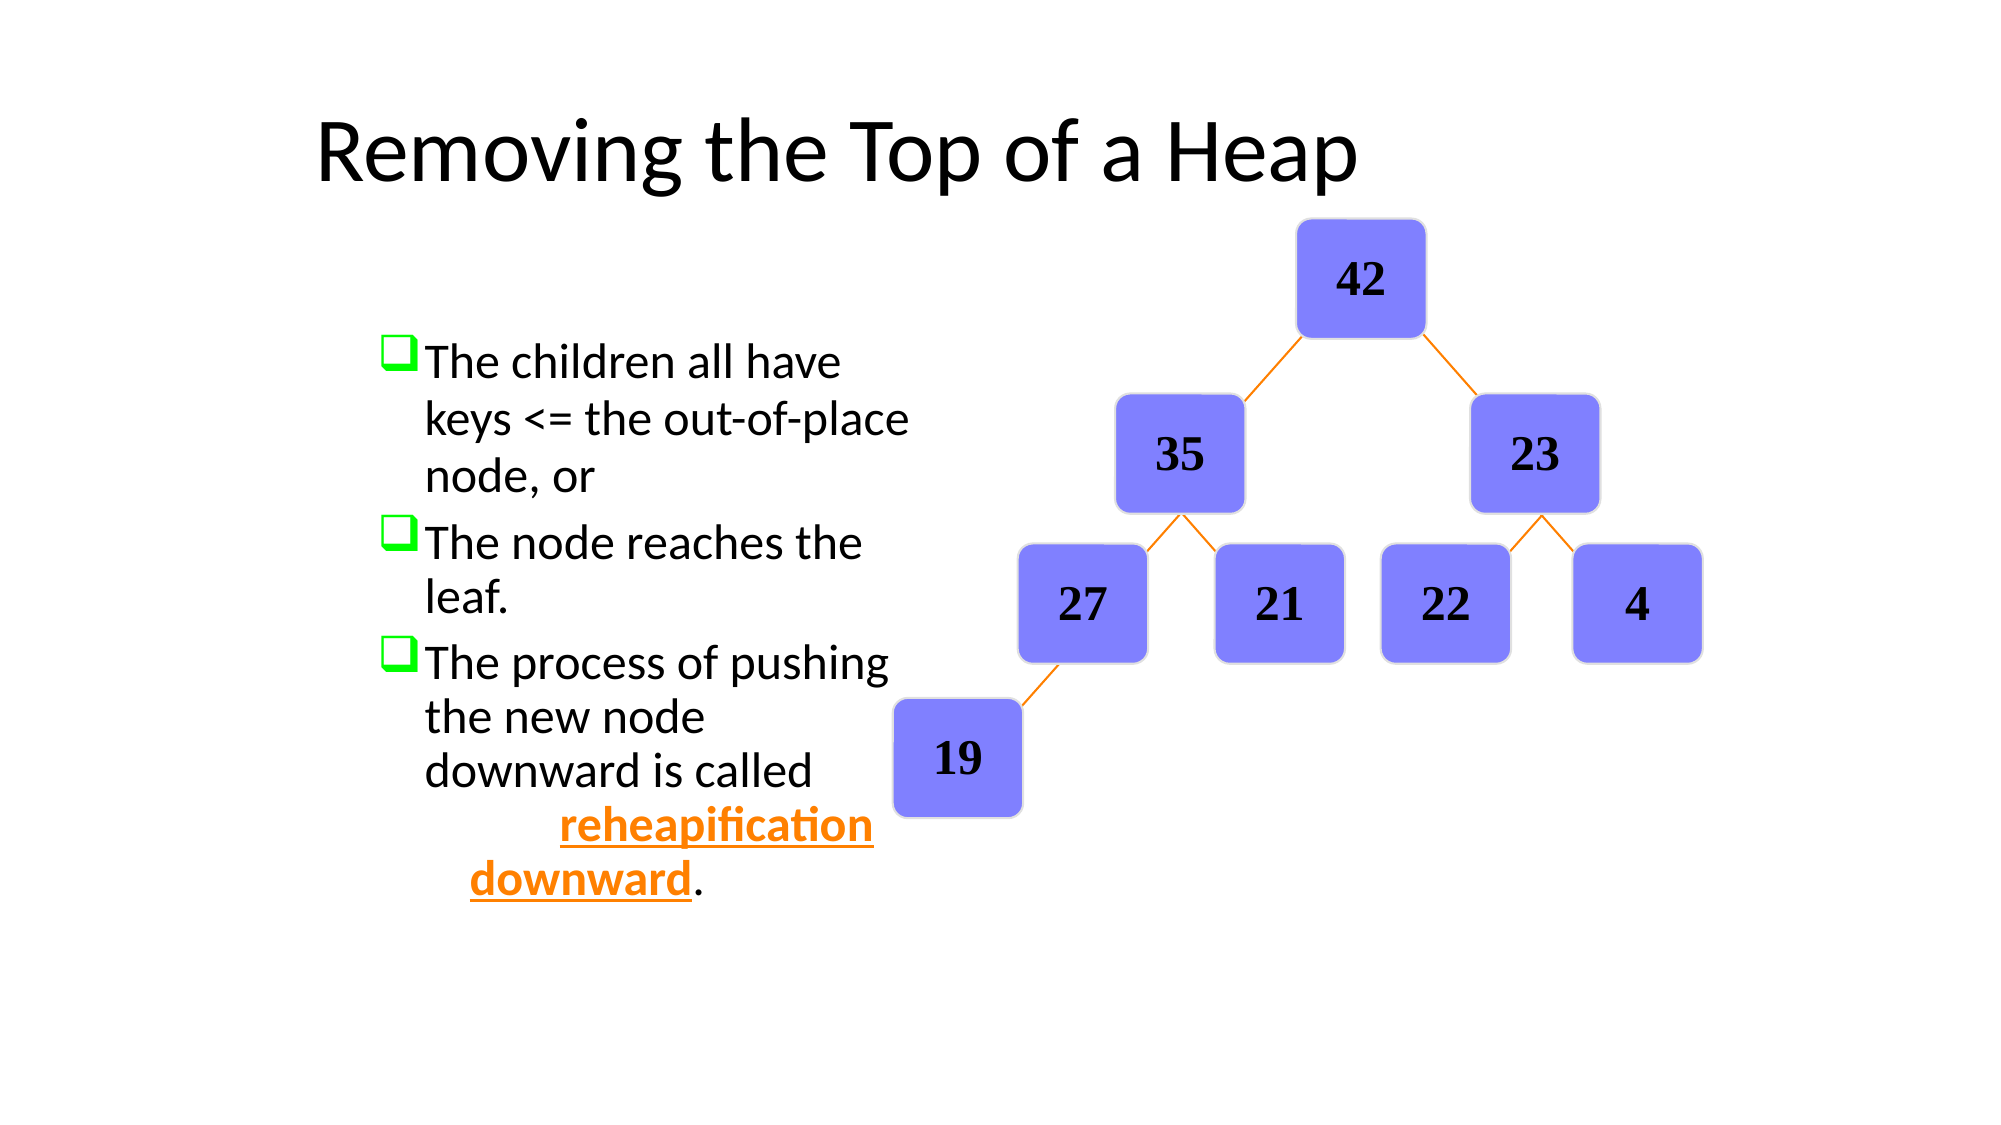

# Removing the Top of a Heap

42
The children all have keys <= the out-of-place node, or
The node reaches the leaf.
The process of pushing the new node    downward is called                       reheapification          downward.

35

23

27

21

22

4

19